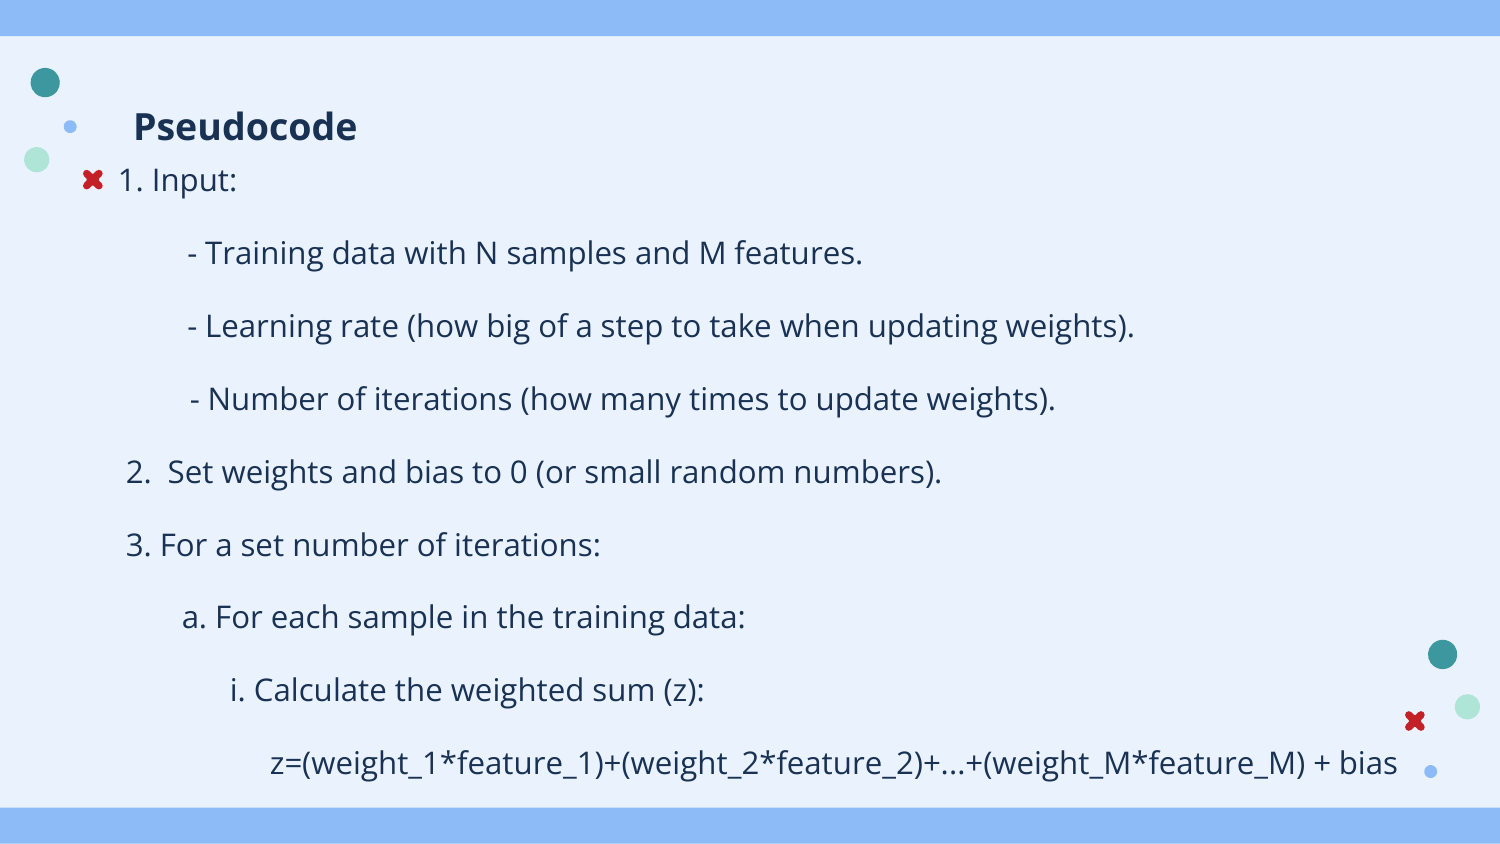

# Pseudocode
1. Input:
    - Training data with N samples and M features.
    - Learning rate (how big of a step to take when updating weights).
         - Number of iterations (how many times to update weights).
 2.  Set weights and bias to 0 (or small random numbers).
 3. For a set number of iterations:
        a. For each sample in the training data:
              i. Calculate the weighted sum (z):
                   z=(weight_1*feature_1)+(weight_2*feature_2)+...+(weight_M*feature_M) + bias